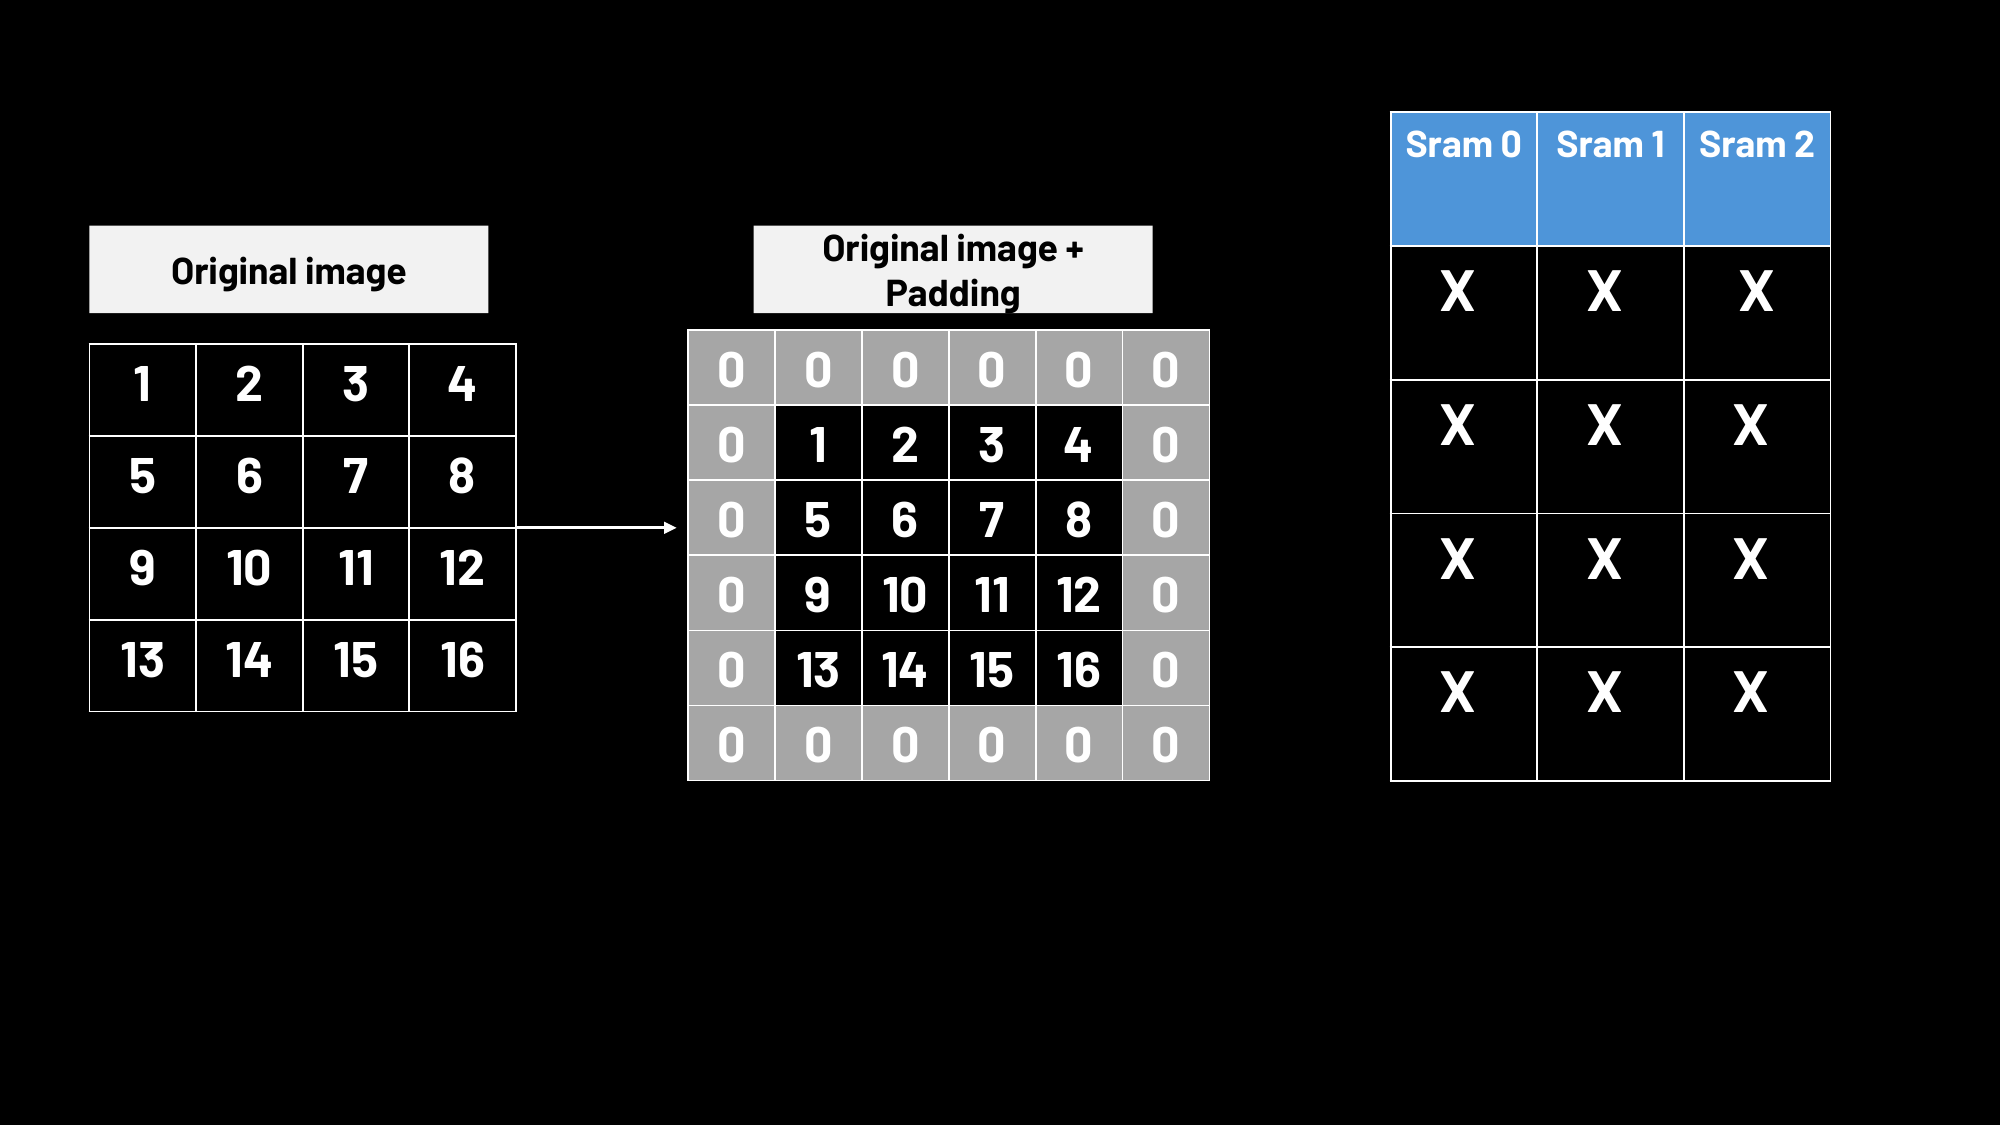

| Sram 0 | Sram 1 | Sram 2 |
| --- | --- | --- |
| X | X | X |
| X | X | X |
| X | X | X |
| X | X | X |
Original image
Original image + Padding
| 0 | 0 | 0 | 0 | 0 | 0 |
| --- | --- | --- | --- | --- | --- |
| 0 | 1 | 2 | 3 | 4 | 0 |
| 0 | 5 | 6 | 7 | 8 | 0 |
| 0 | 9 | 10 | 11 | 12 | 0 |
| 0 | 13 | 14 | 15 | 16 | 0 |
| 0 | 0 | 0 | 0 | 0 | 0 |
| 1 | 2 | 3 | 4 |
| --- | --- | --- | --- |
| 5 | 6 | 7 | 8 |
| 9 | 10 | 11 | 12 |
| 13 | 14 | 15 | 16 |